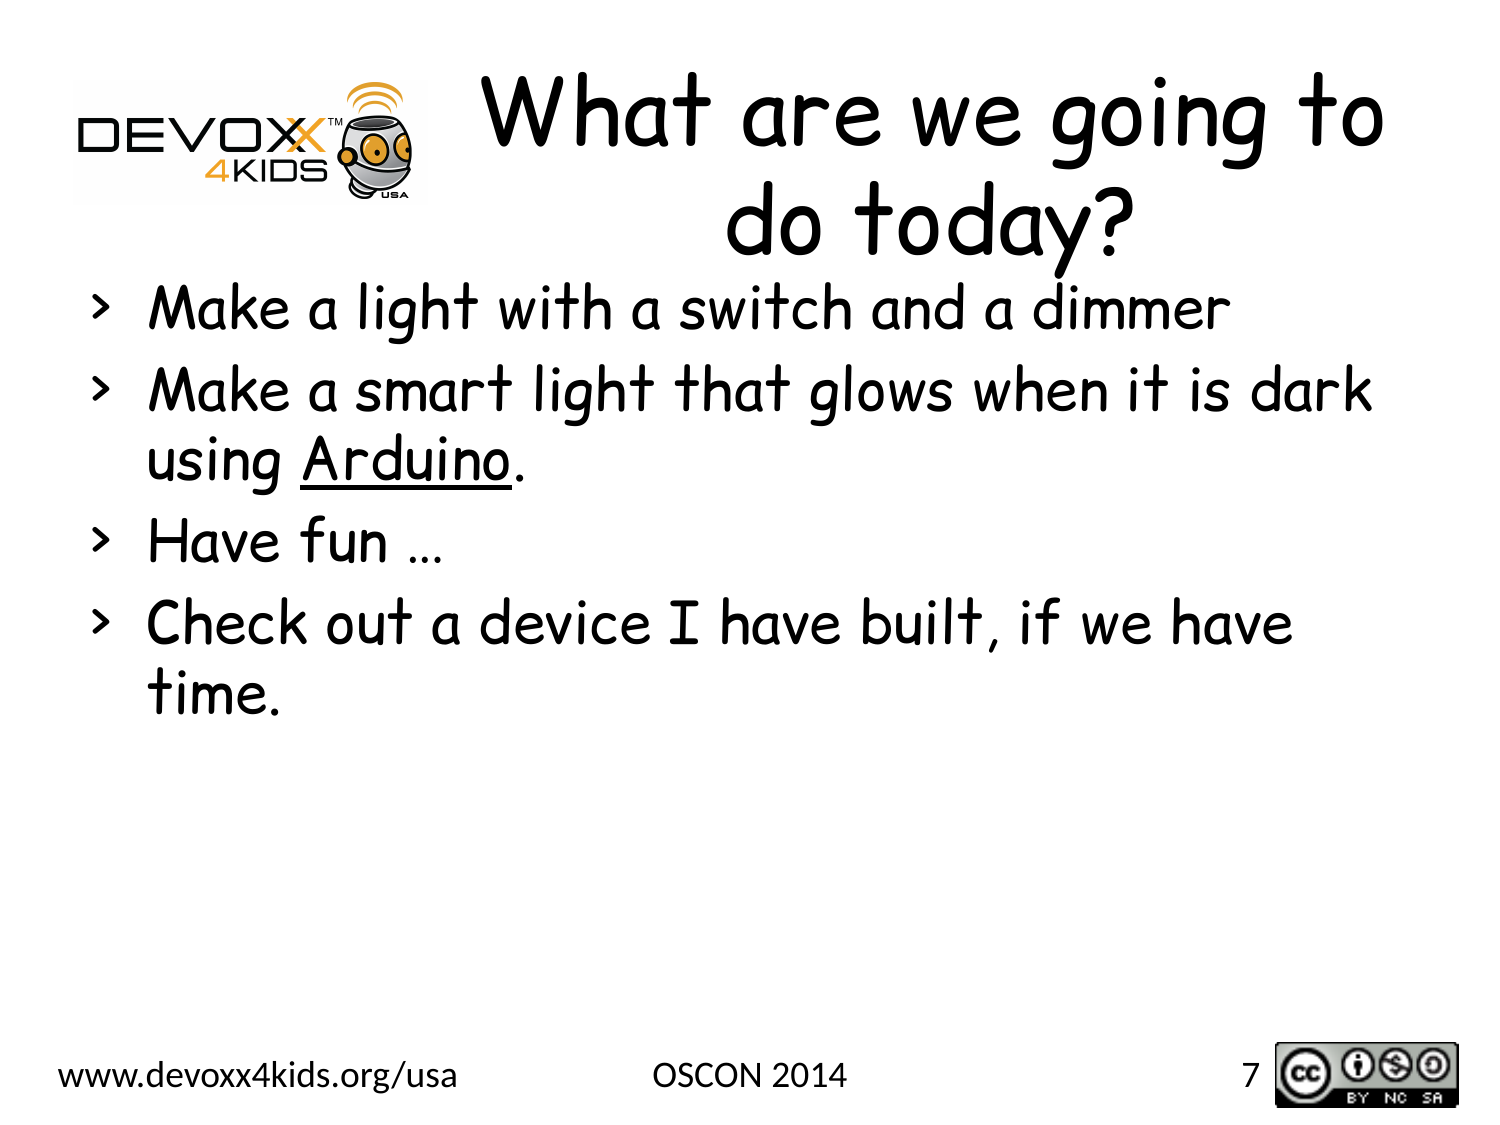

# What are we going to do today?
Make a light with a switch and a dimmer
Make a smart light that glows when it is dark using Arduino.
Have fun …
Check out a device I have built, if we have time.

OSCON 2014
7